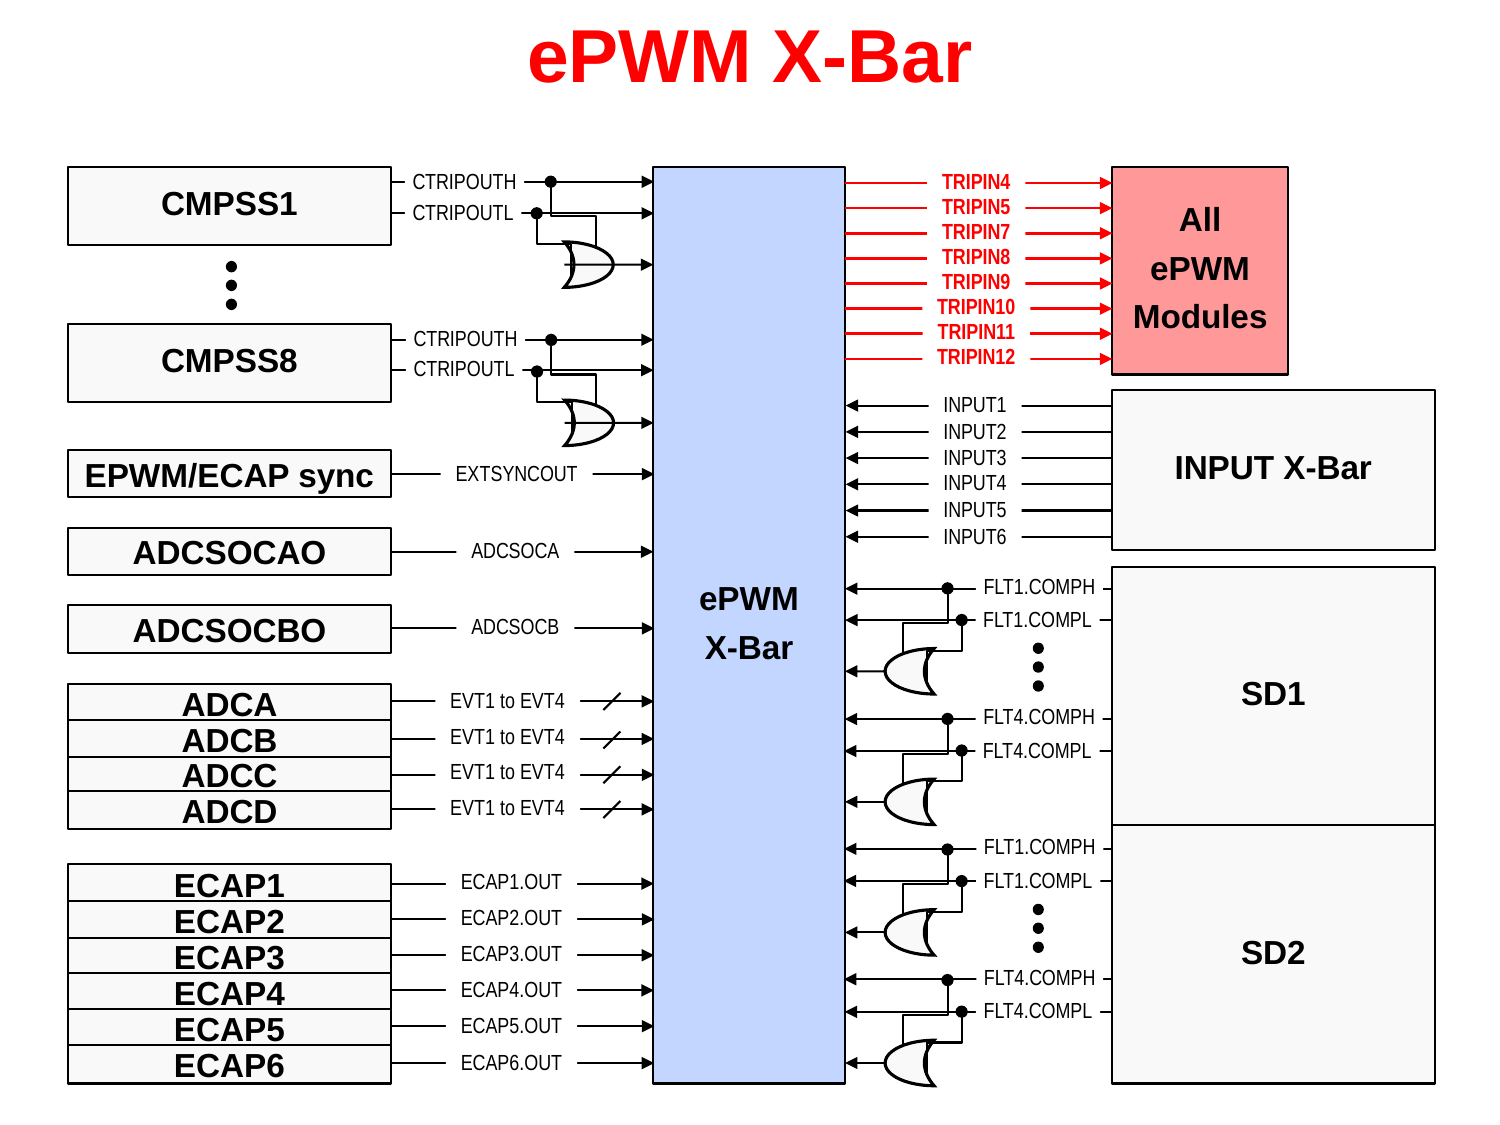

# ePWM X-Bar
CTRIPOUTH
TRIPIN4

CMPSS1
ePWM
X-Bar
All
ePWM
Modules

TRIPIN5
CTRIPOUTL
TRIPIN7
TRIPIN8

TRIPIN9
TRIPIN10
TRIPIN11
CTRIPOUTH

CMPSS8

TRIPIN12
CTRIPOUTL
INPUT1

INPUT X-Bar
INPUT2
INPUT3

EPWM/ECAP sync
EXTSYNCOUT
INPUT4
INPUT5
INPUT6

ADCSOCAO
ADCSOCA

SD1

SD2
FLT1.COMPH

FLT1.COMPL

ADCSOCBO
ADCSOCB

ADCA

ADCB
ADCC
ADCD
EVT1 to EVT4
FLT4.COMPH

EVT1 to EVT4
FLT4.COMPL
EVT1 to EVT4
EVT1 to EVT4
FLT1.COMPH

FLT1.COMPL

ECAP1
ECAP2
ECAP3
ECAP4
ECAP5
ECAP6
ECAP1.OUT
ECAP2.OUT

ECAP3.OUT
FLT4.COMPH
ECAP4.OUT

FLT4.COMPL
ECAP5.OUT
ECAP6.OUT